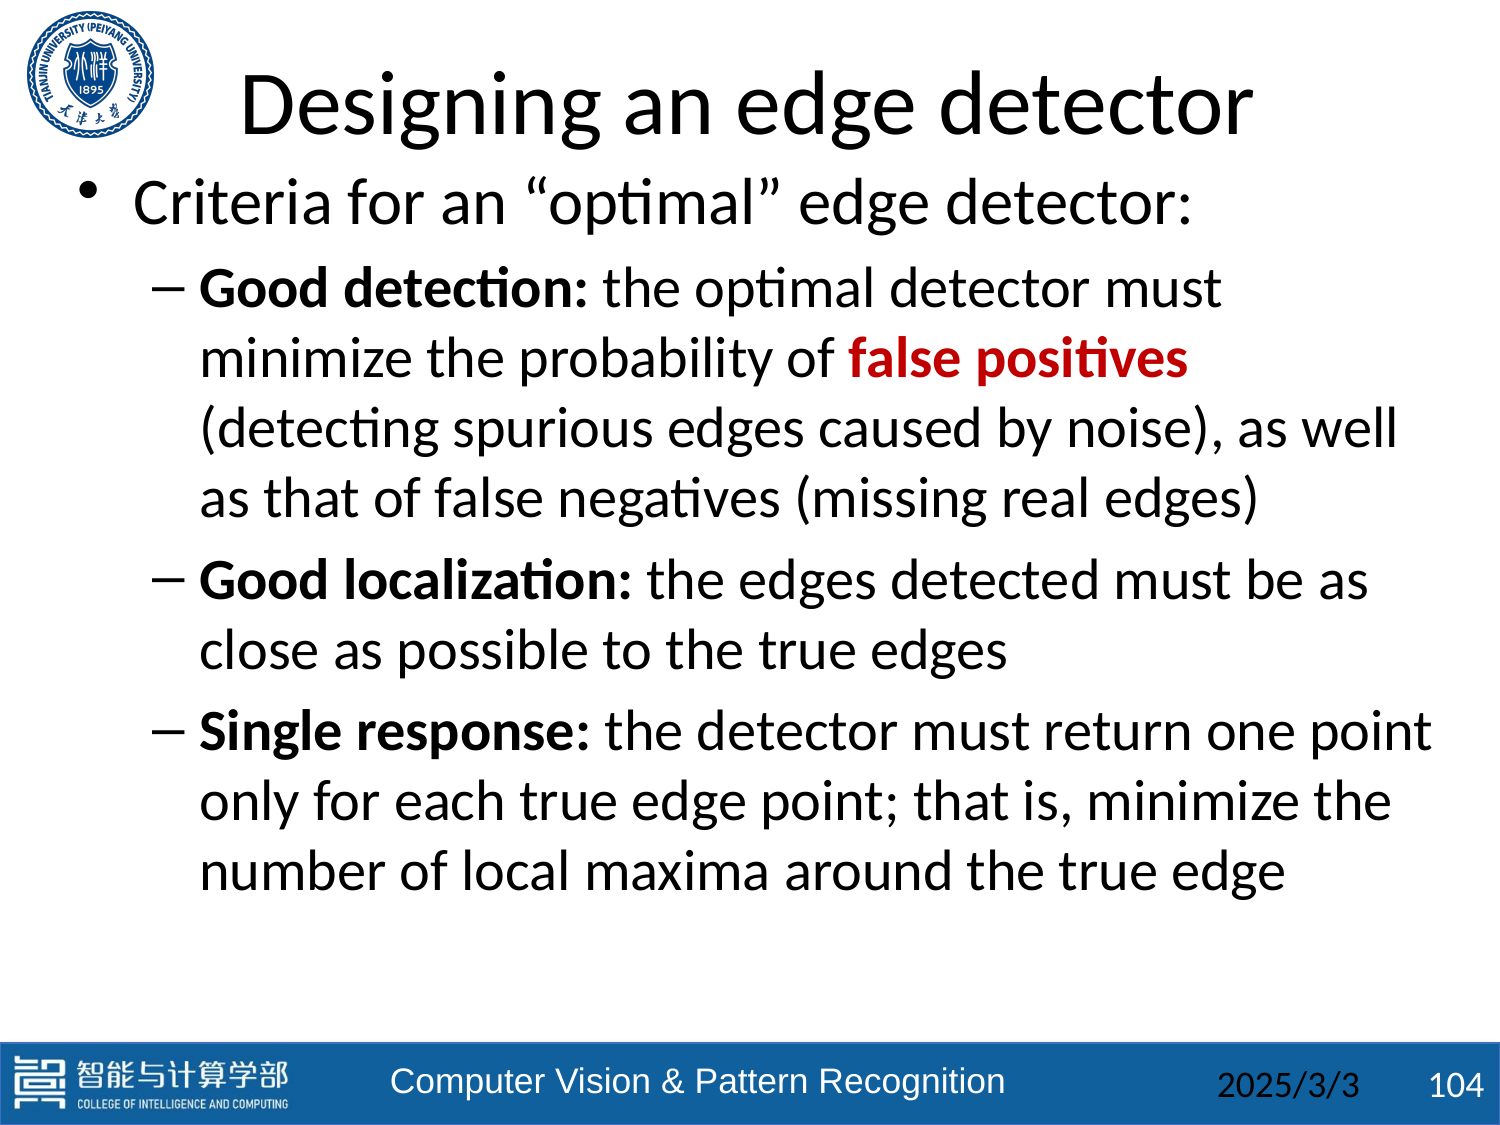

# Designing an edge detector
Criteria for an “optimal” edge detector:
Good detection: the optimal detector must minimize the probability of false positives (detecting spurious edges caused by noise), as well as that of false negatives (missing real edges)
Good localization: the edges detected must be as close as possible to the true edges
Single response: the detector must return one point only for each true edge point; that is, minimize the number of local maxima around the true edge
2025/3/3
104